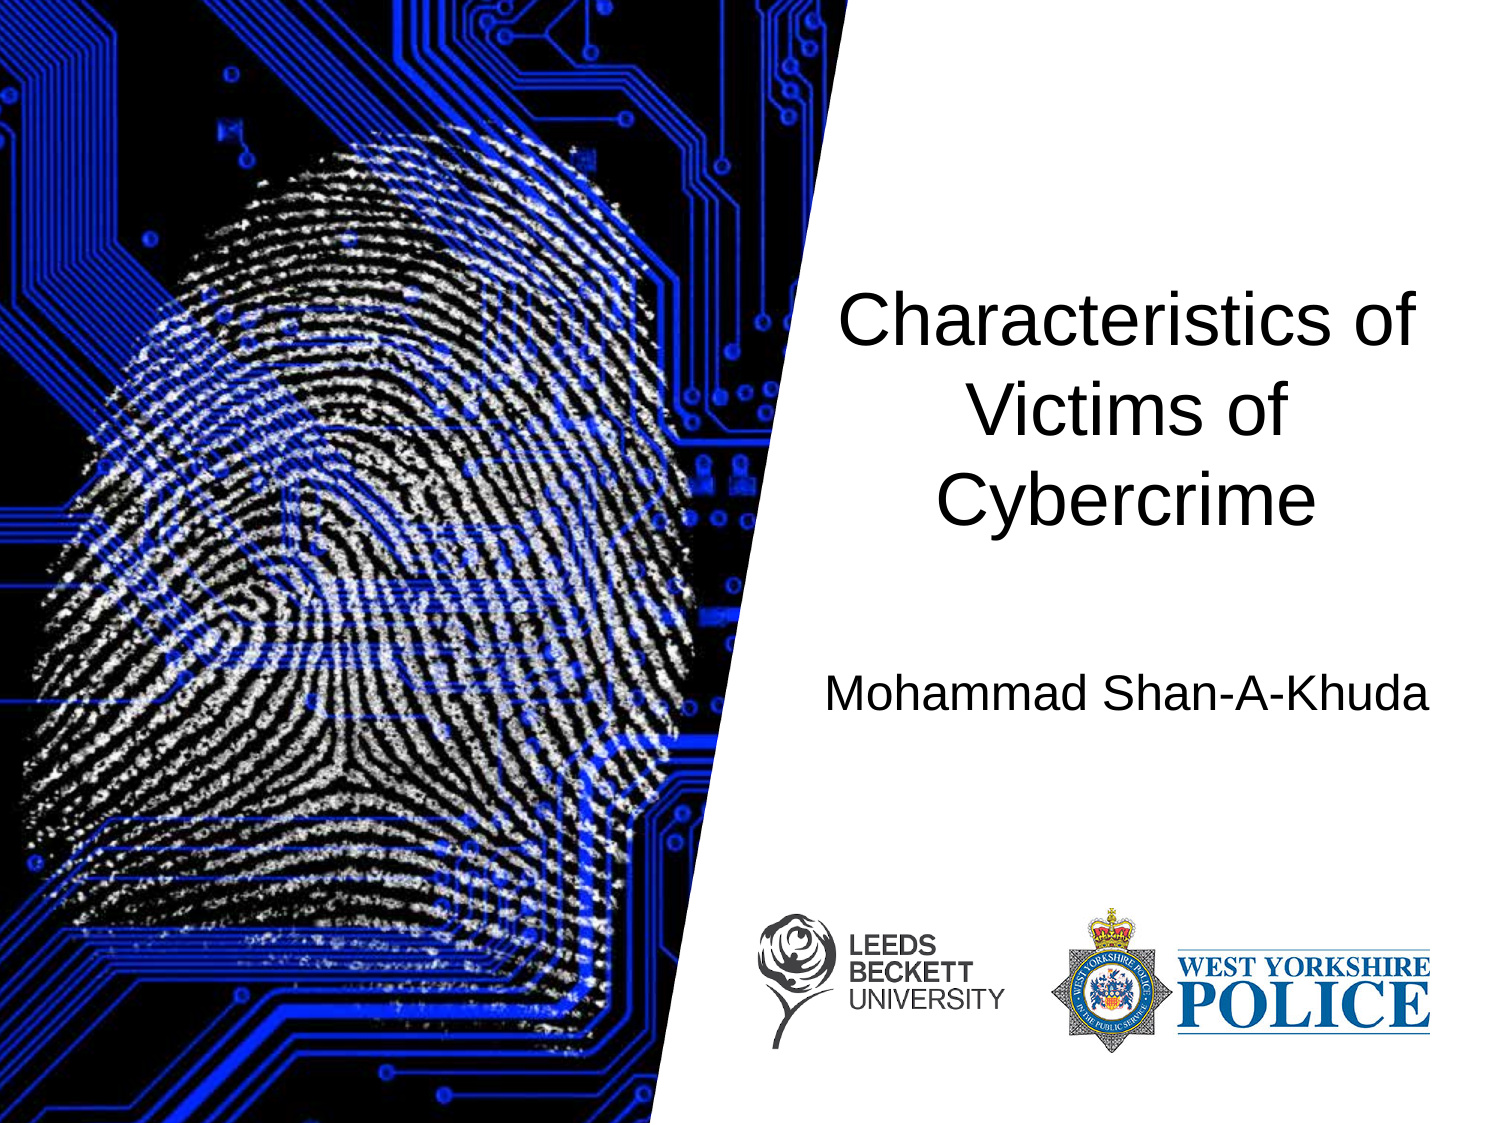

# Characteristics of Victims of Cybercrime

Mohammad Shan-A-Khuda